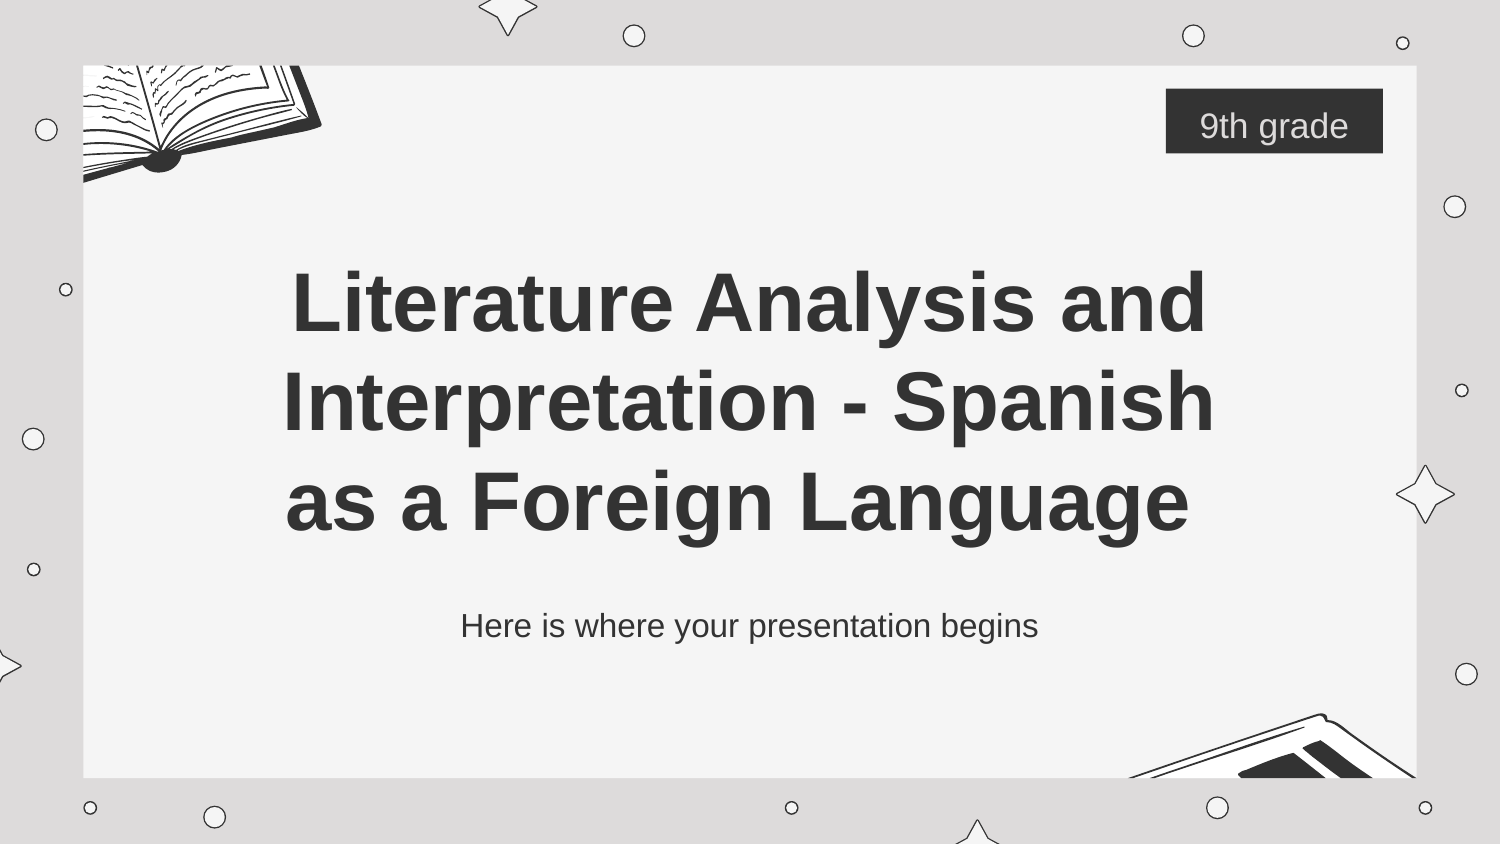

9th grade
# Literature Analysis and Interpretation - Spanish as a Foreign Language
Here is where your presentation begins